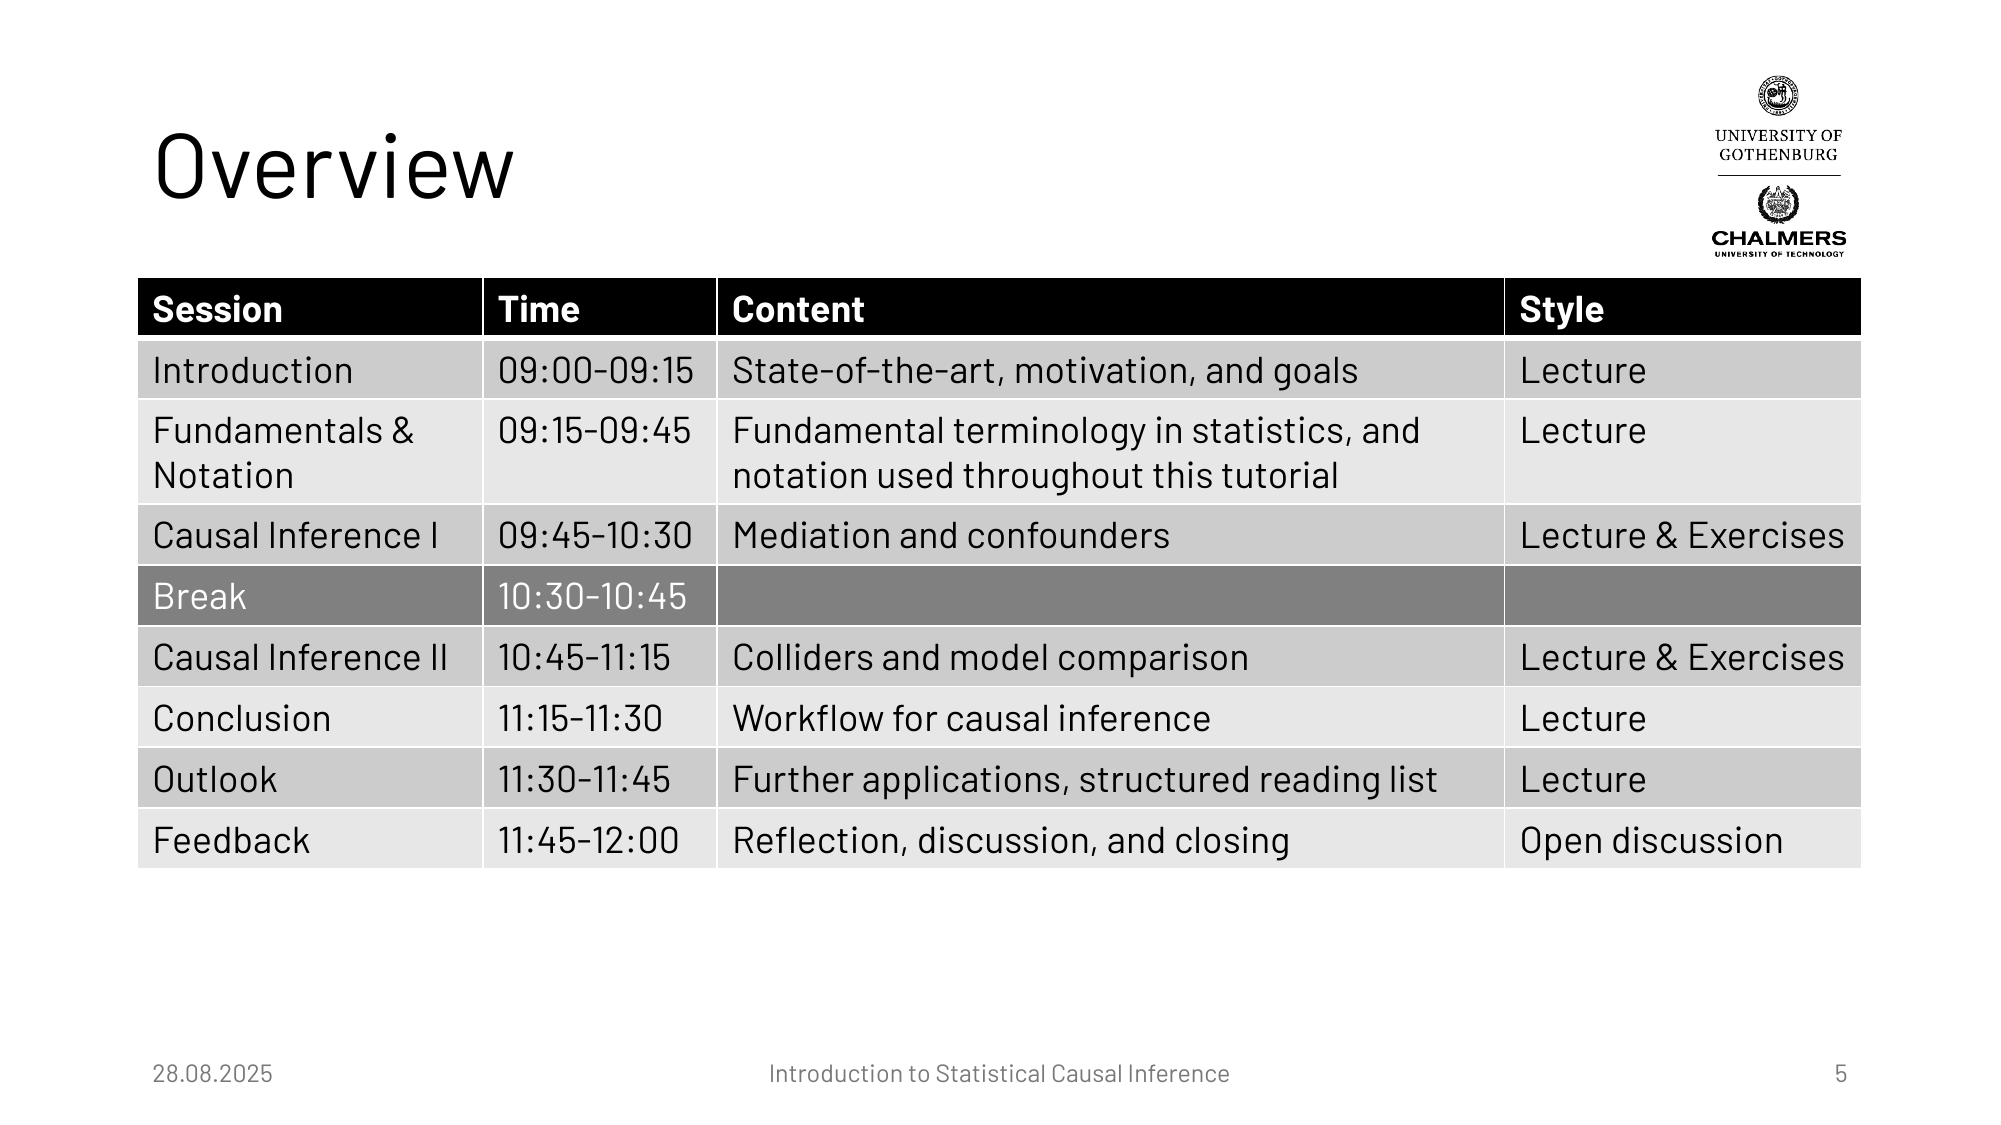

# Overview
| Session | Time | Content | Style |
| --- | --- | --- | --- |
| Introduction | 09:00-09:15 | State-of-the-art, motivation, and goals | Lecture |
| Fundamentals & Notation | 09:15-09:45 | Fundamental terminology in statistics, and notation used throughout this tutorial | Lecture |
| Causal Inference I | 09:45-10:30 | Mediation and confounders | Lecture & Exercises |
| Break | 10:30-10:45 |  |  |
| Causal Inference II | 10:45-11:15 | Colliders and model comparison | Lecture & Exercises |
| Conclusion | 11:15-11:30 | Workflow for causal inference | Lecture |
| Outlook | 11:30-11:45 | Further applications, structured reading list | Lecture |
| Feedback | 11:45-12:00 | Reflection, discussion, and closing | Open discussion |
28.08.2025
Introduction to Statistical Causal Inference
5